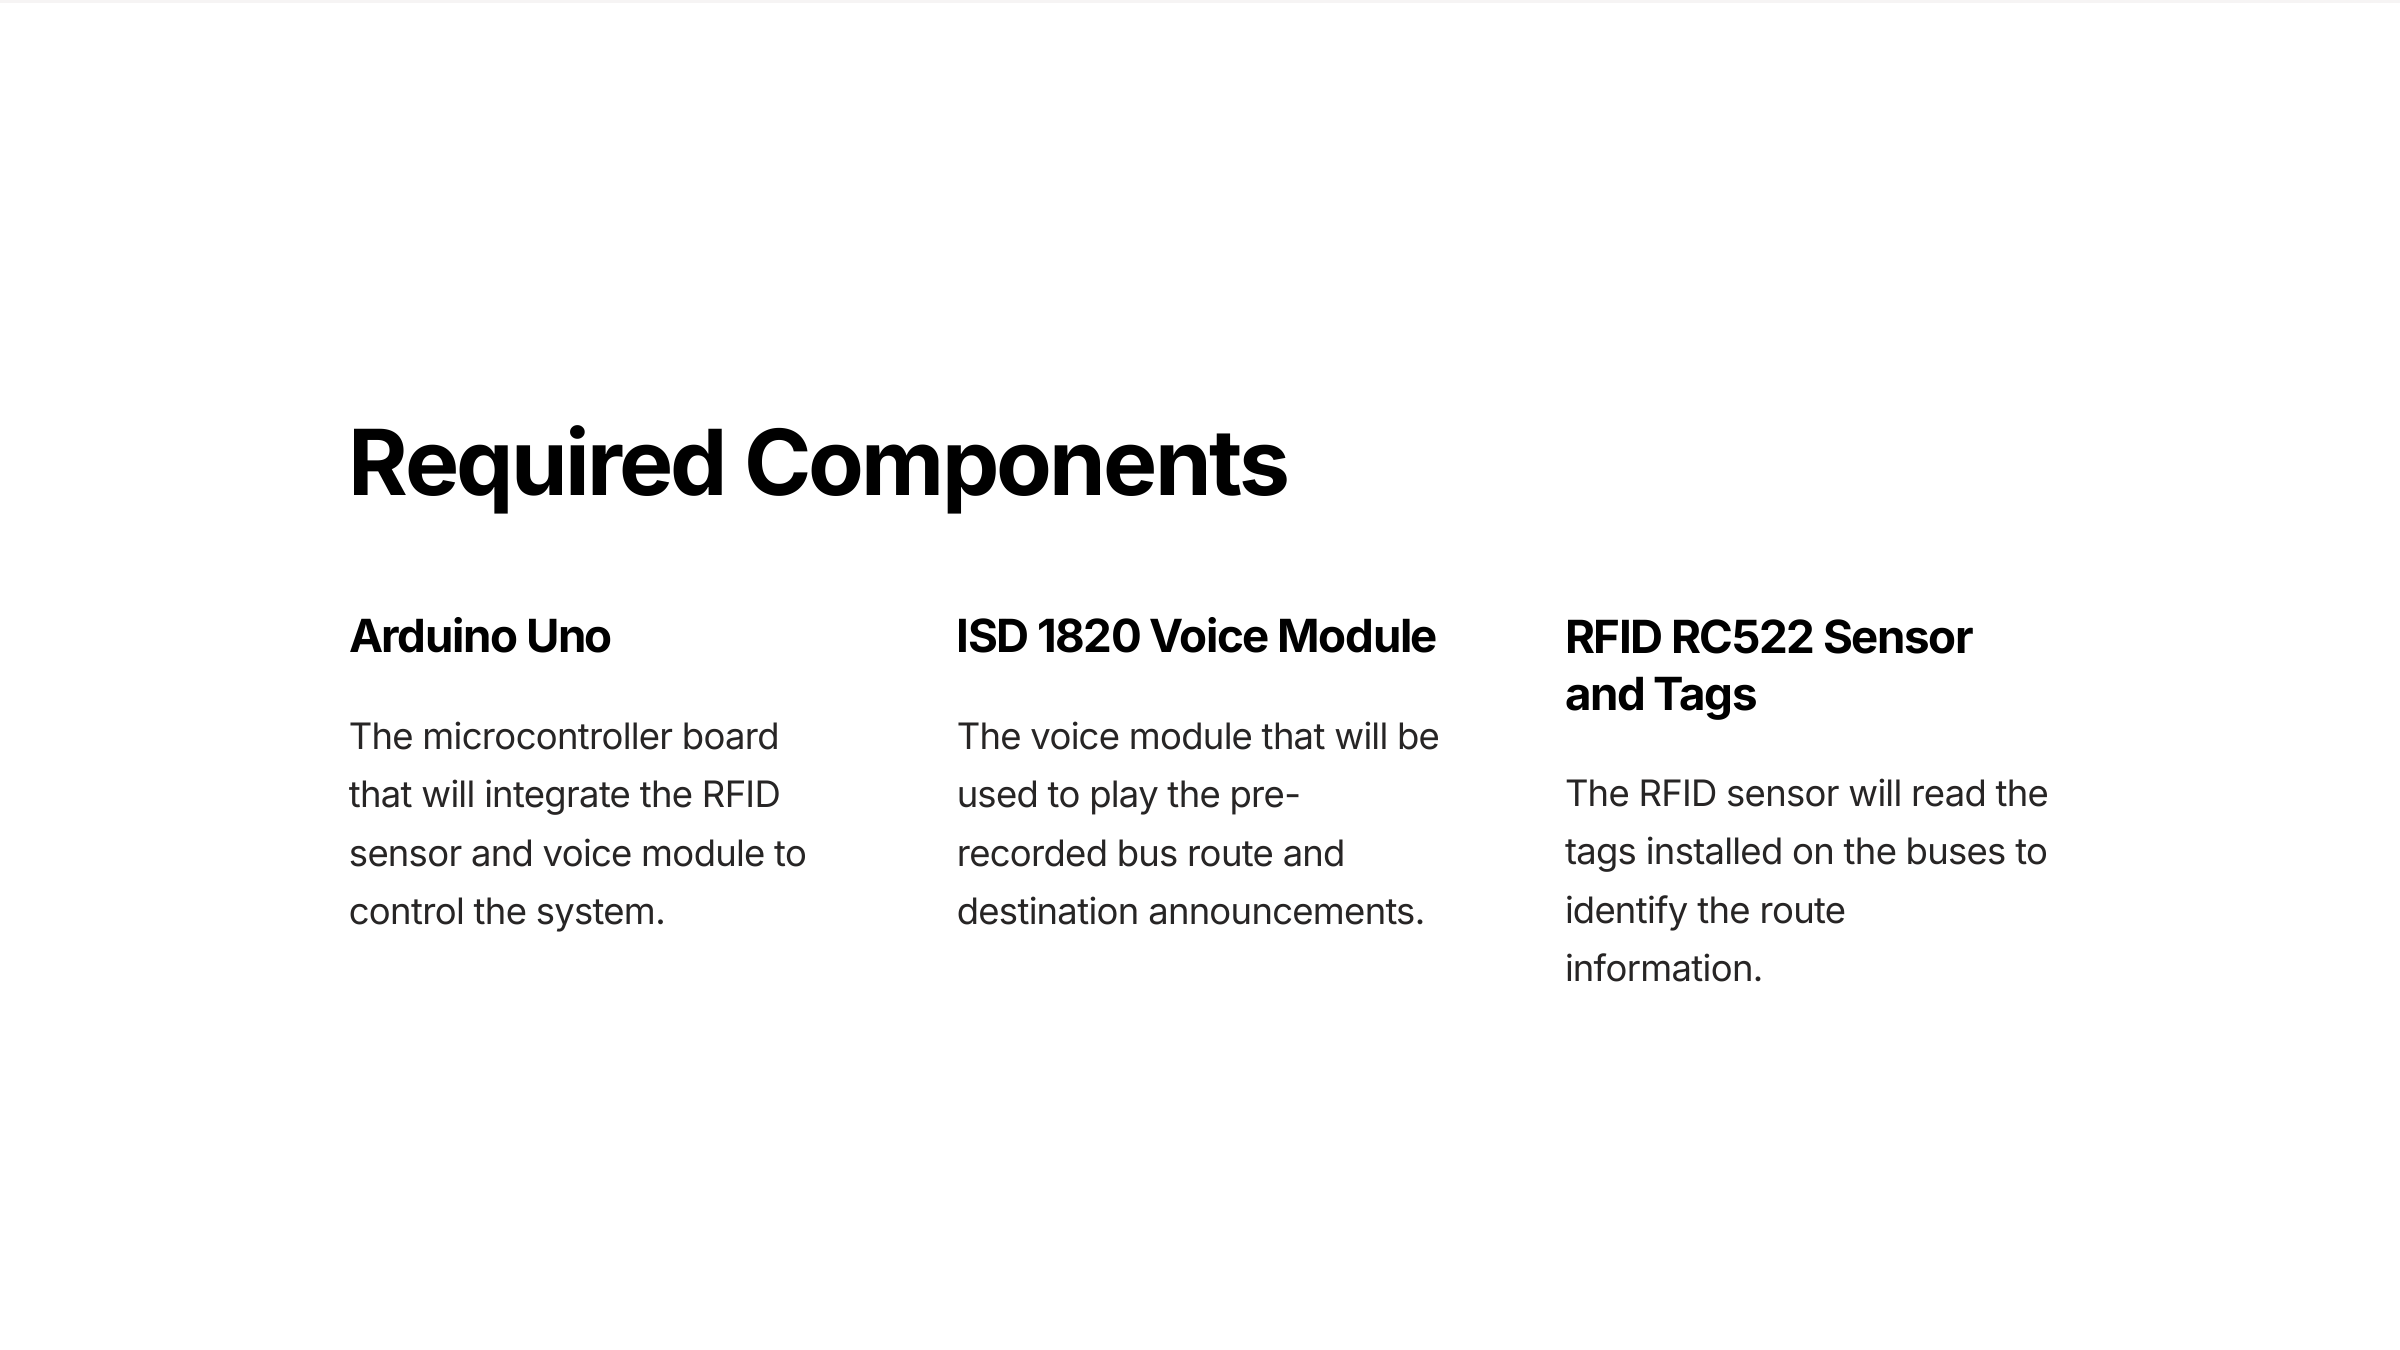

Required Components
Arduino Uno
ISD 1820 Voice Module
RFID RC522 Sensor and Tags
The microcontroller board that will integrate the RFID sensor and voice module to control the system.
The voice module that will be used to play the pre-recorded bus route and destination announcements.
The RFID sensor will read the tags installed on the buses to identify the route information.